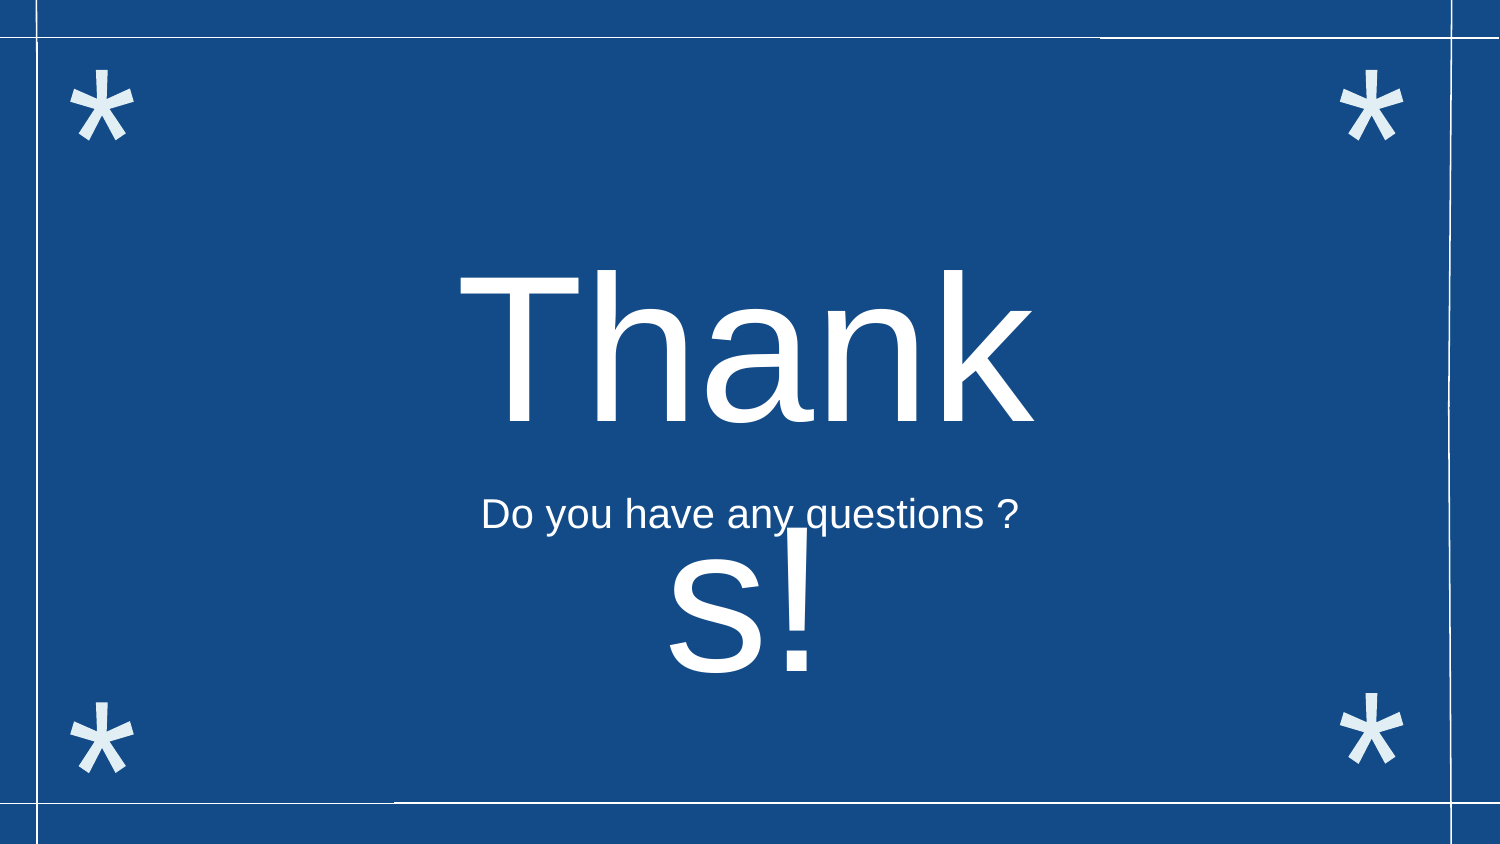

*
*
# Thanks!
Do you have any questions ?
*
*